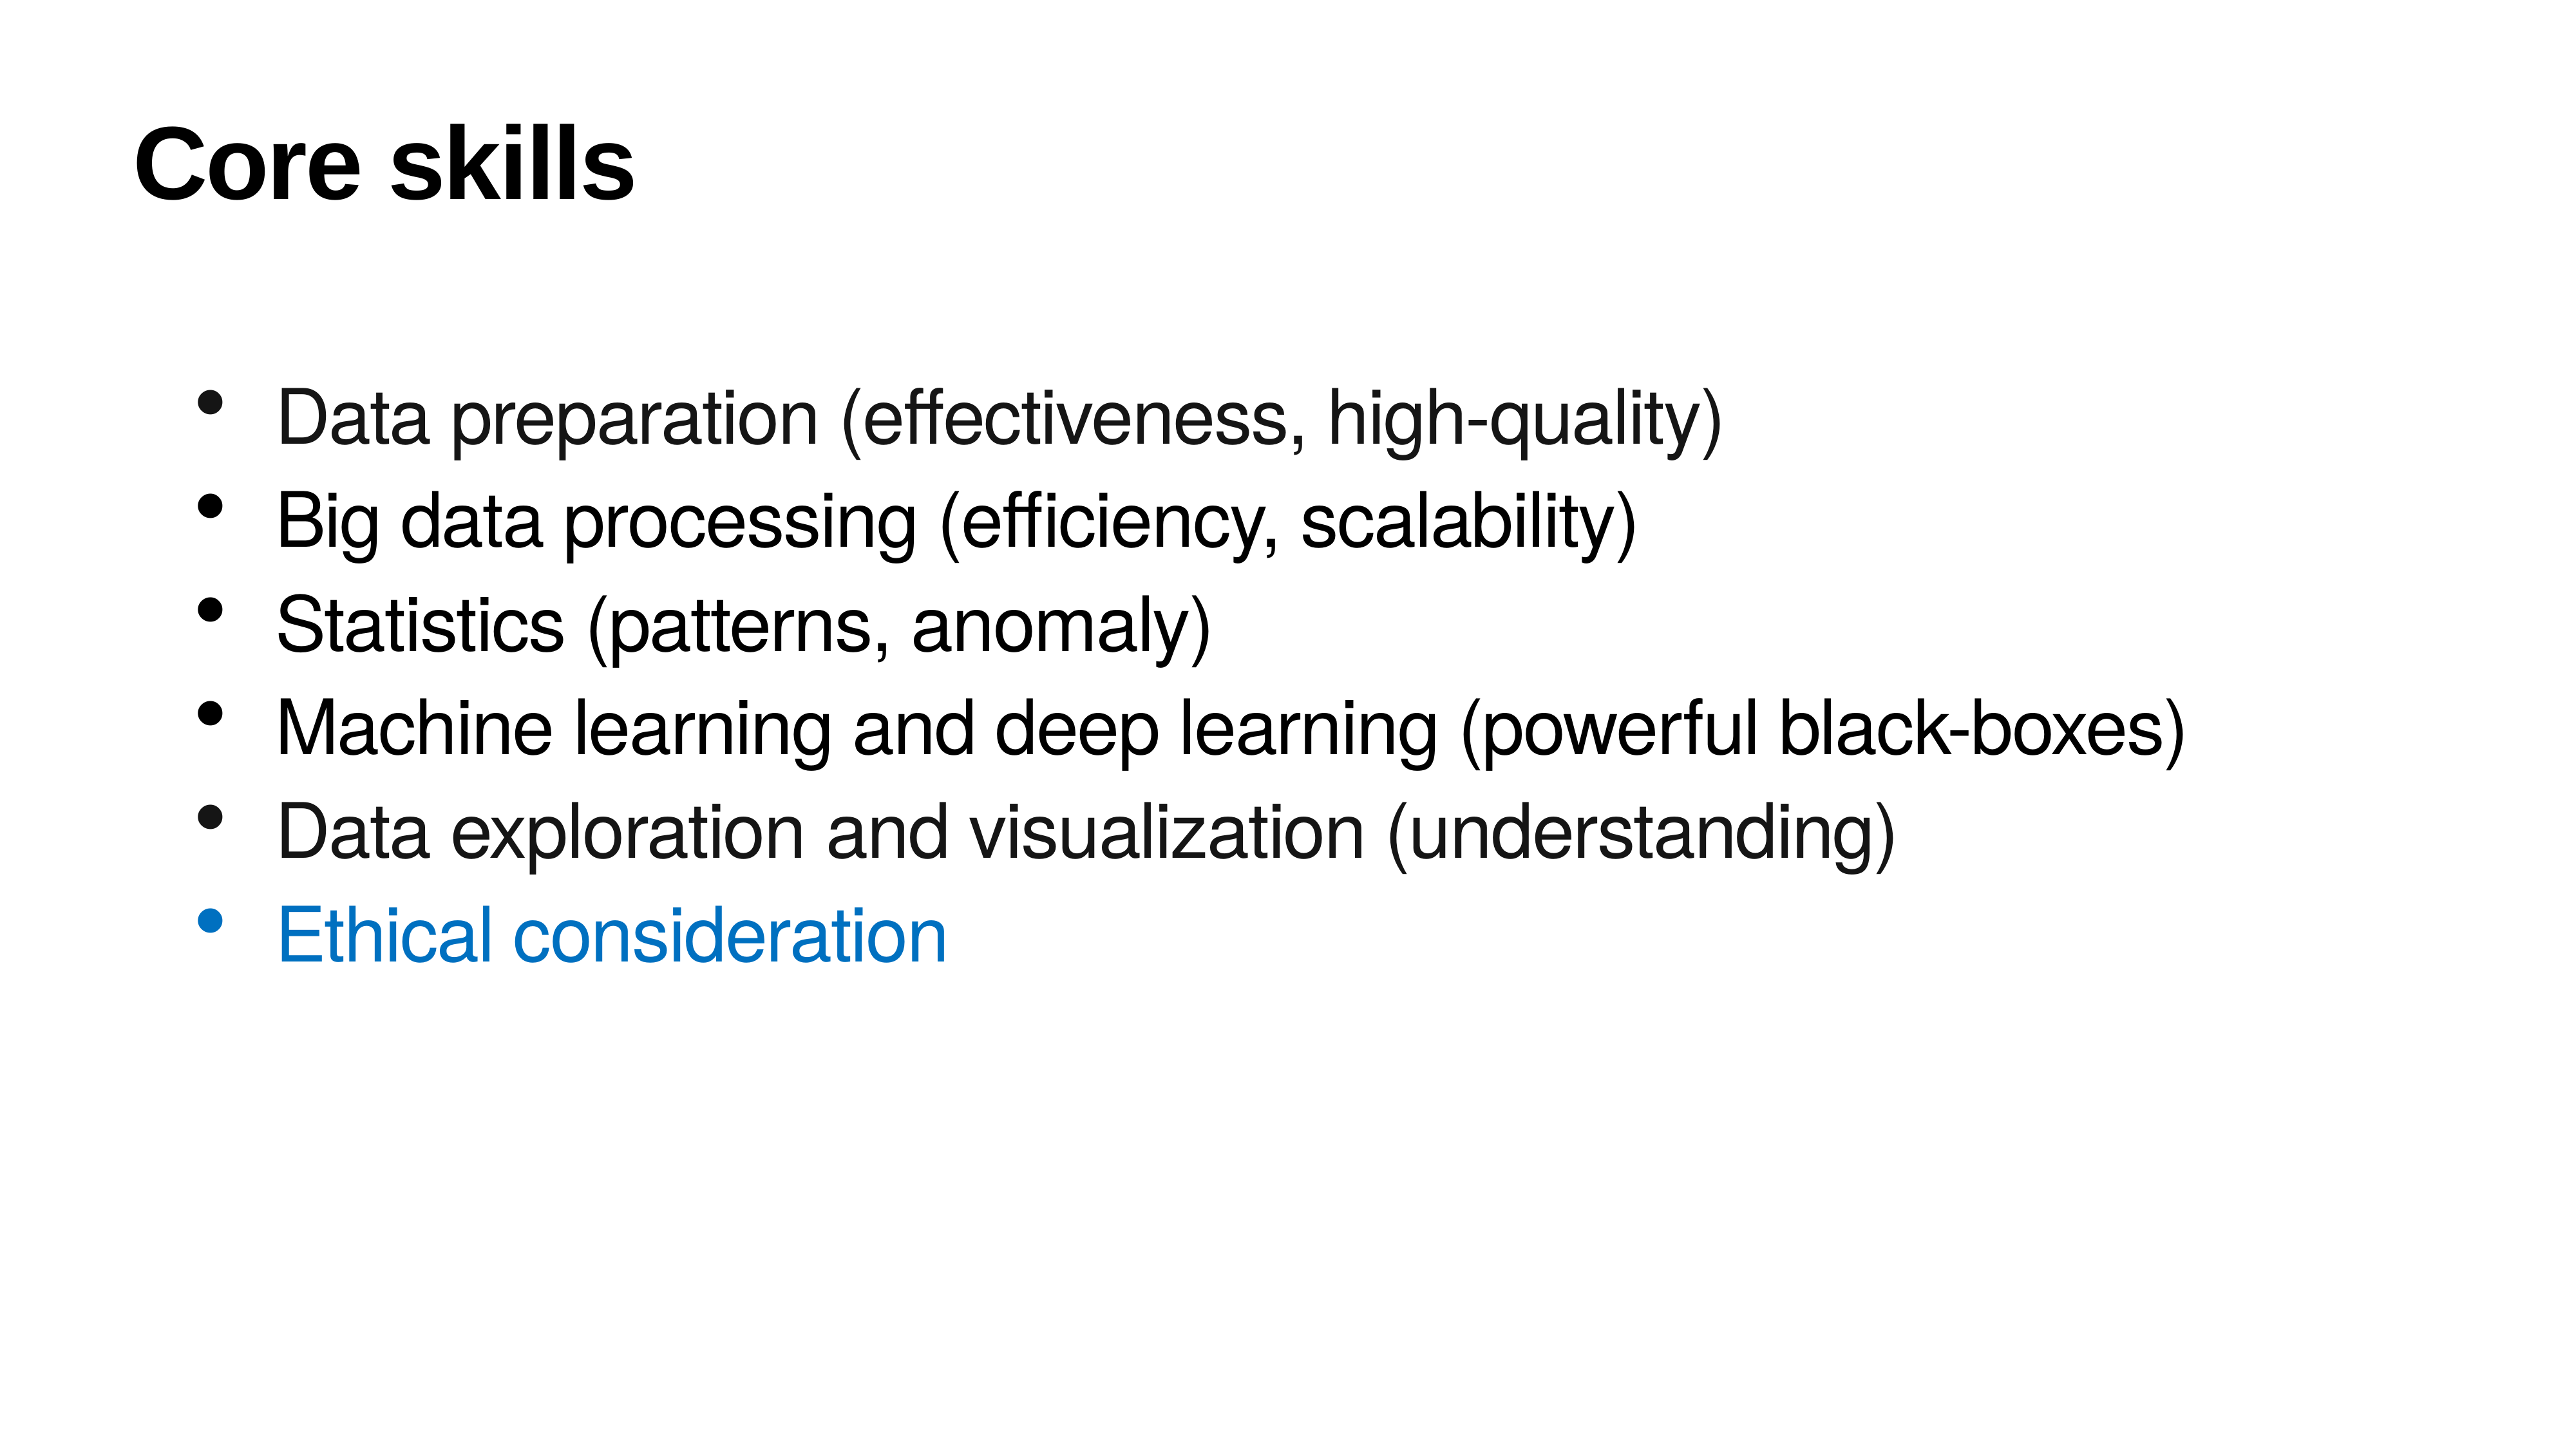

Core skills
Data preparation (effectiveness, high-quality)
Big data processing (efficiency, scalability)
Statistics (patterns, anomaly)
Machine learning and deep learning (powerful black-boxes)
Data exploration and visualization (understanding)
Ethical consideration